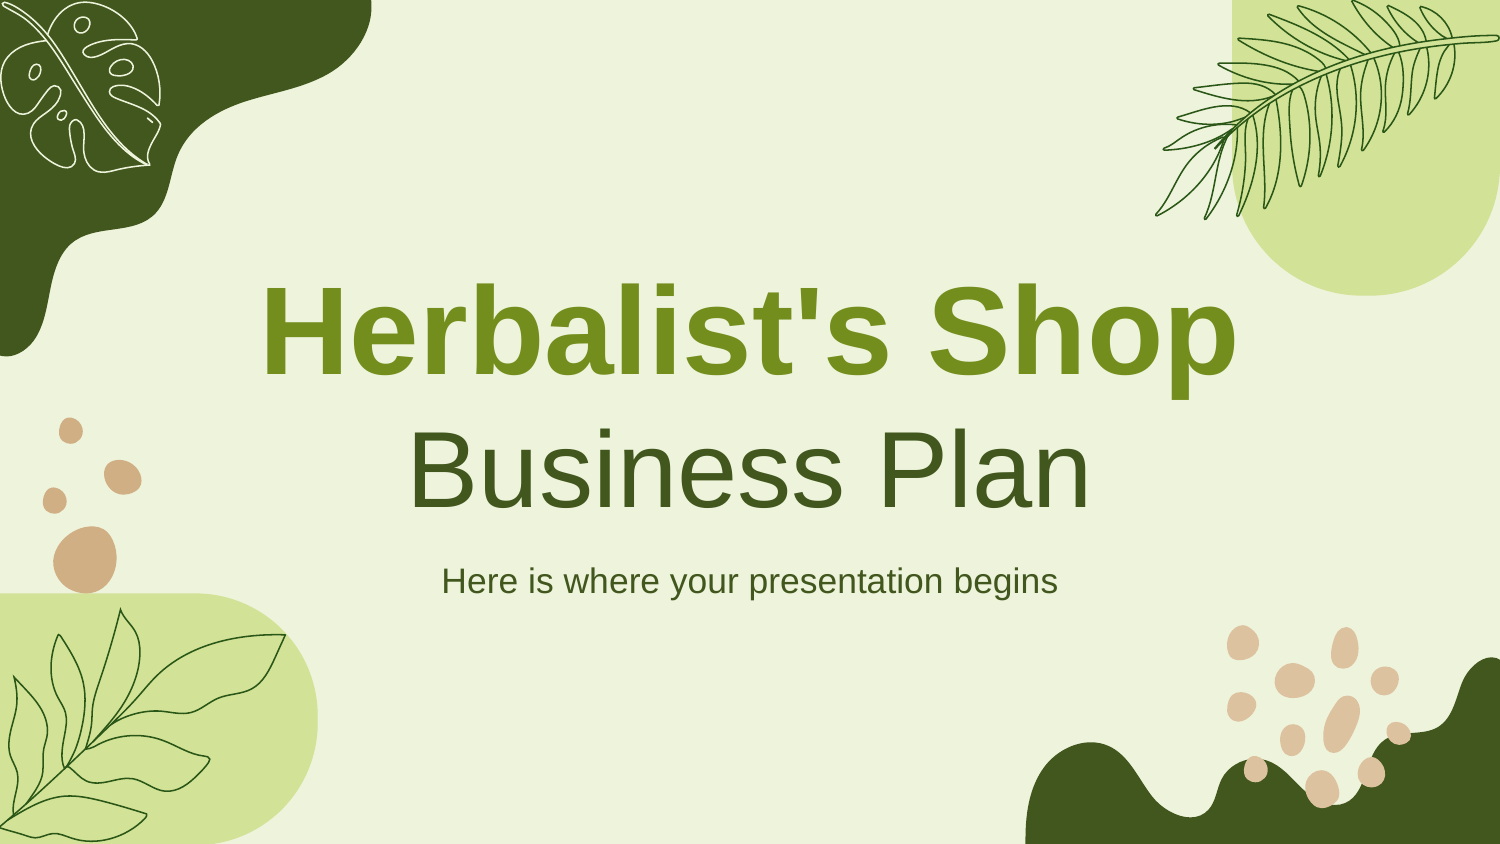

# Herbalist's Shop Business Plan
Here is where your presentation begins